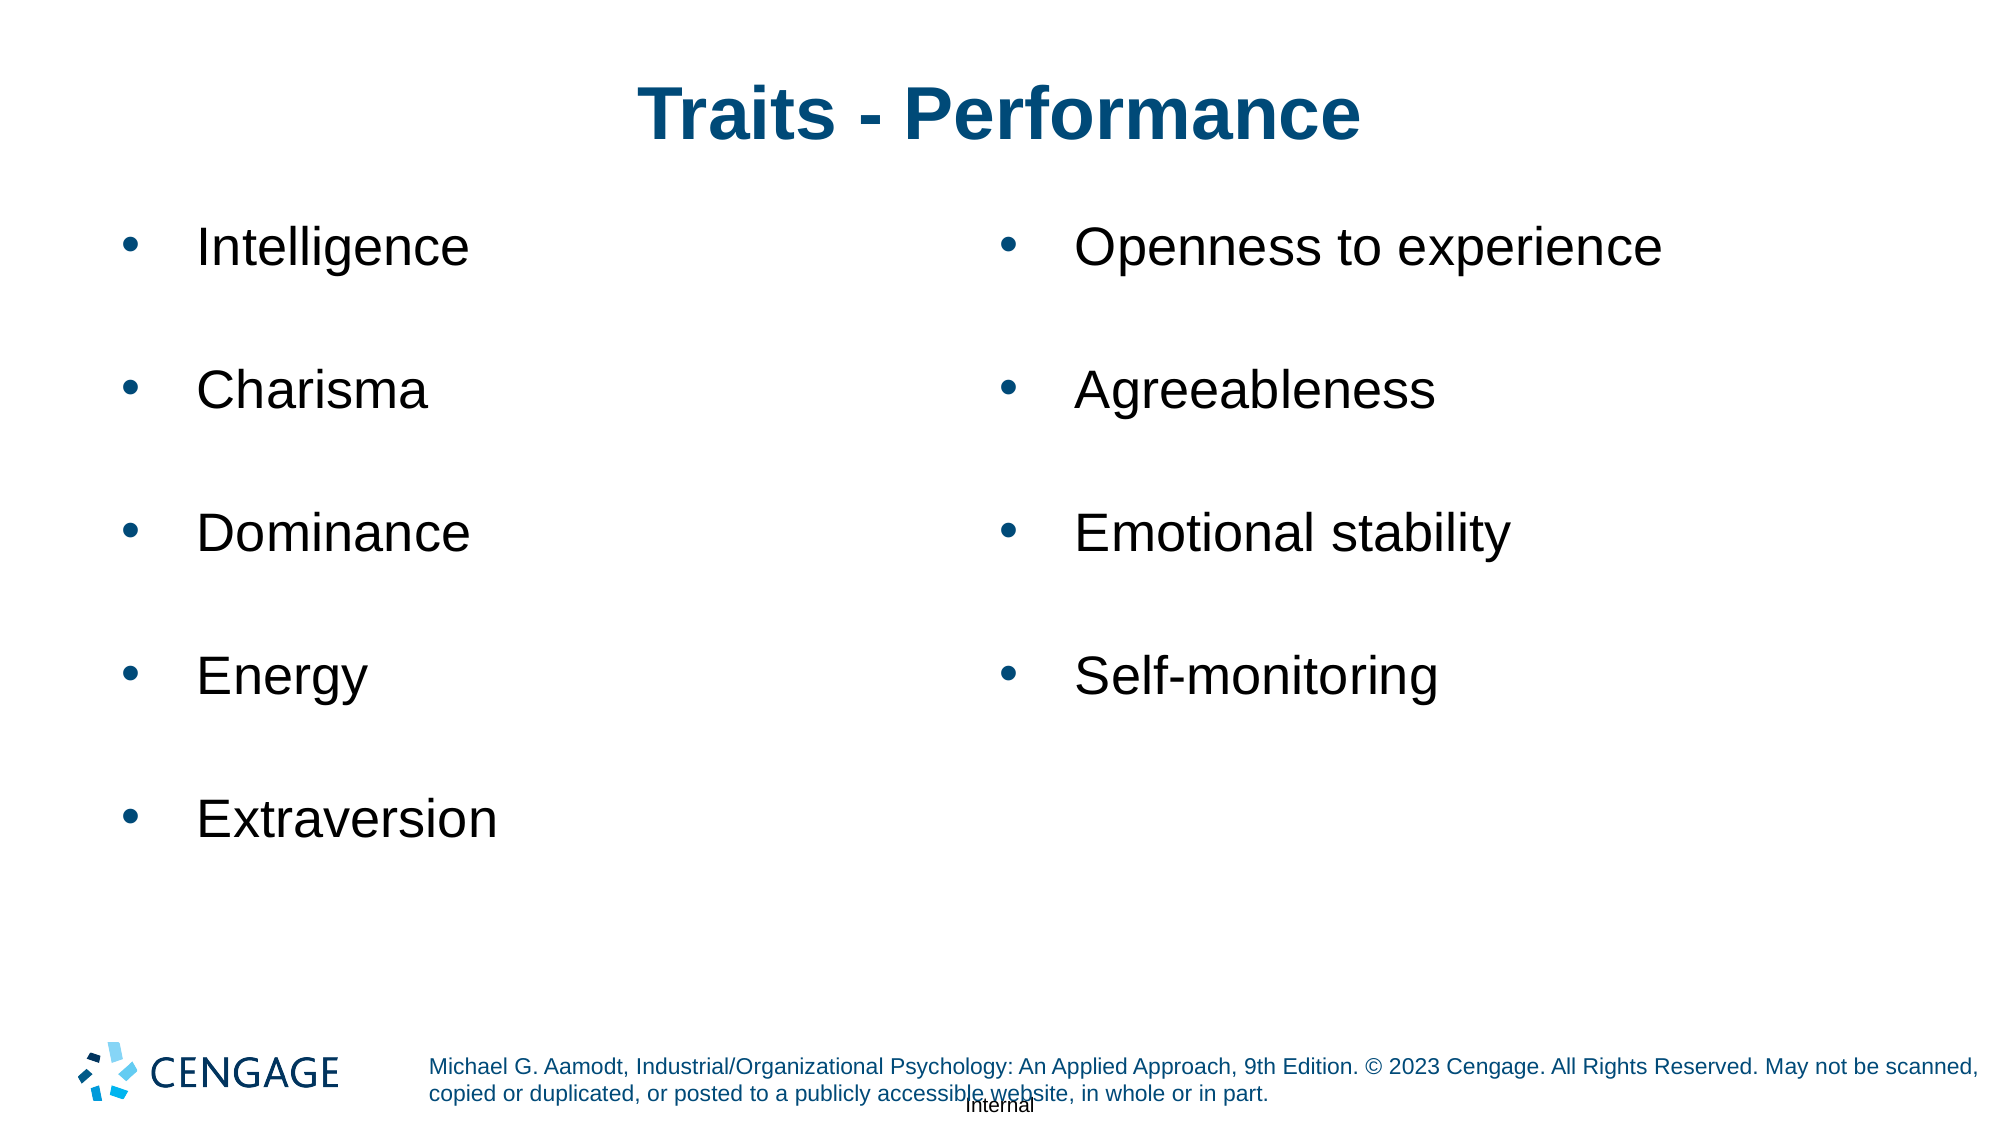

# Traits - Performance
Intelligence
Charisma
Dominance
Energy
Extraversion

Openness to experience
Agreeableness
Emotional stability
Self-monitoring